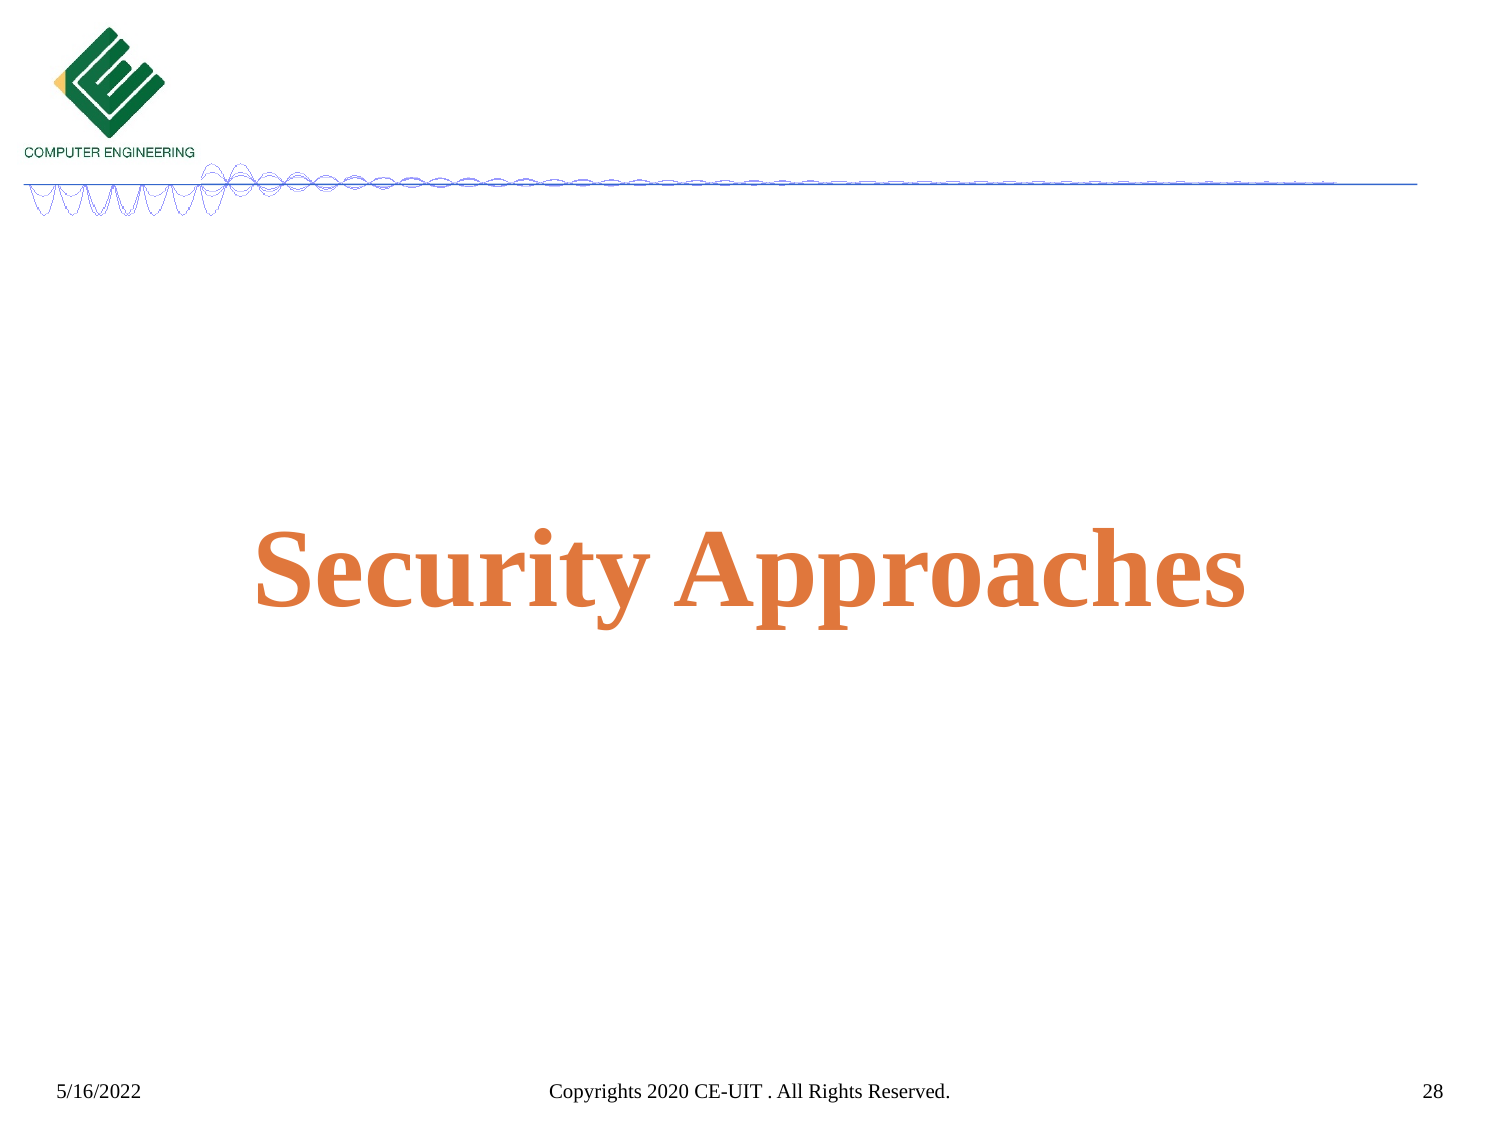

Security Approaches
Copyrights 2020 CE-UIT . All Rights Reserved.
28
5/16/2022